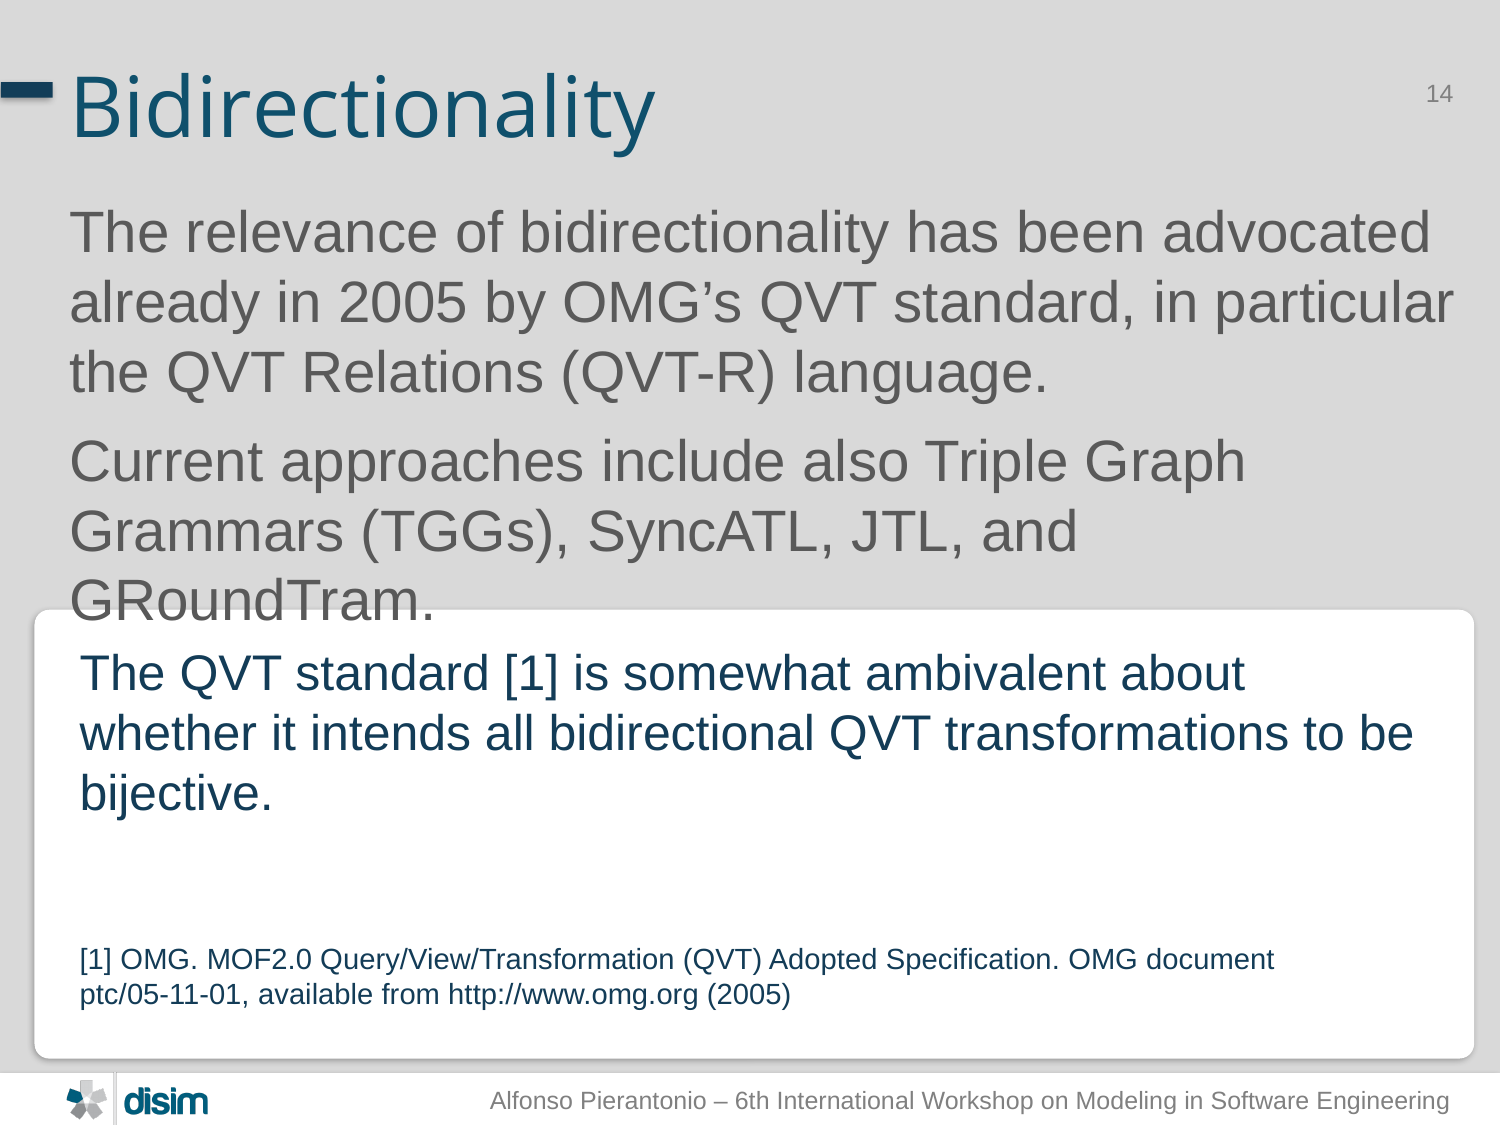

# Bidirectionality
The relevance of bidirectionality has been advocated already in 2005 by OMG’s QVT standard, in particular the QVT Relations (QVT-R) language.
Current approaches include also Triple Graph Grammars (TGGs), SyncATL, JTL, and  GRoundTram.

The QVT standard [1] is somewhat ambivalent about whether it intends all bidirectional QVT transformations to be bijective.

[1] OMG. MOF2.0 Query/View/Transformation (QVT) Adopted Specification. OMG document
ptc/05-11-01, available from http://www.omg.org (2005)